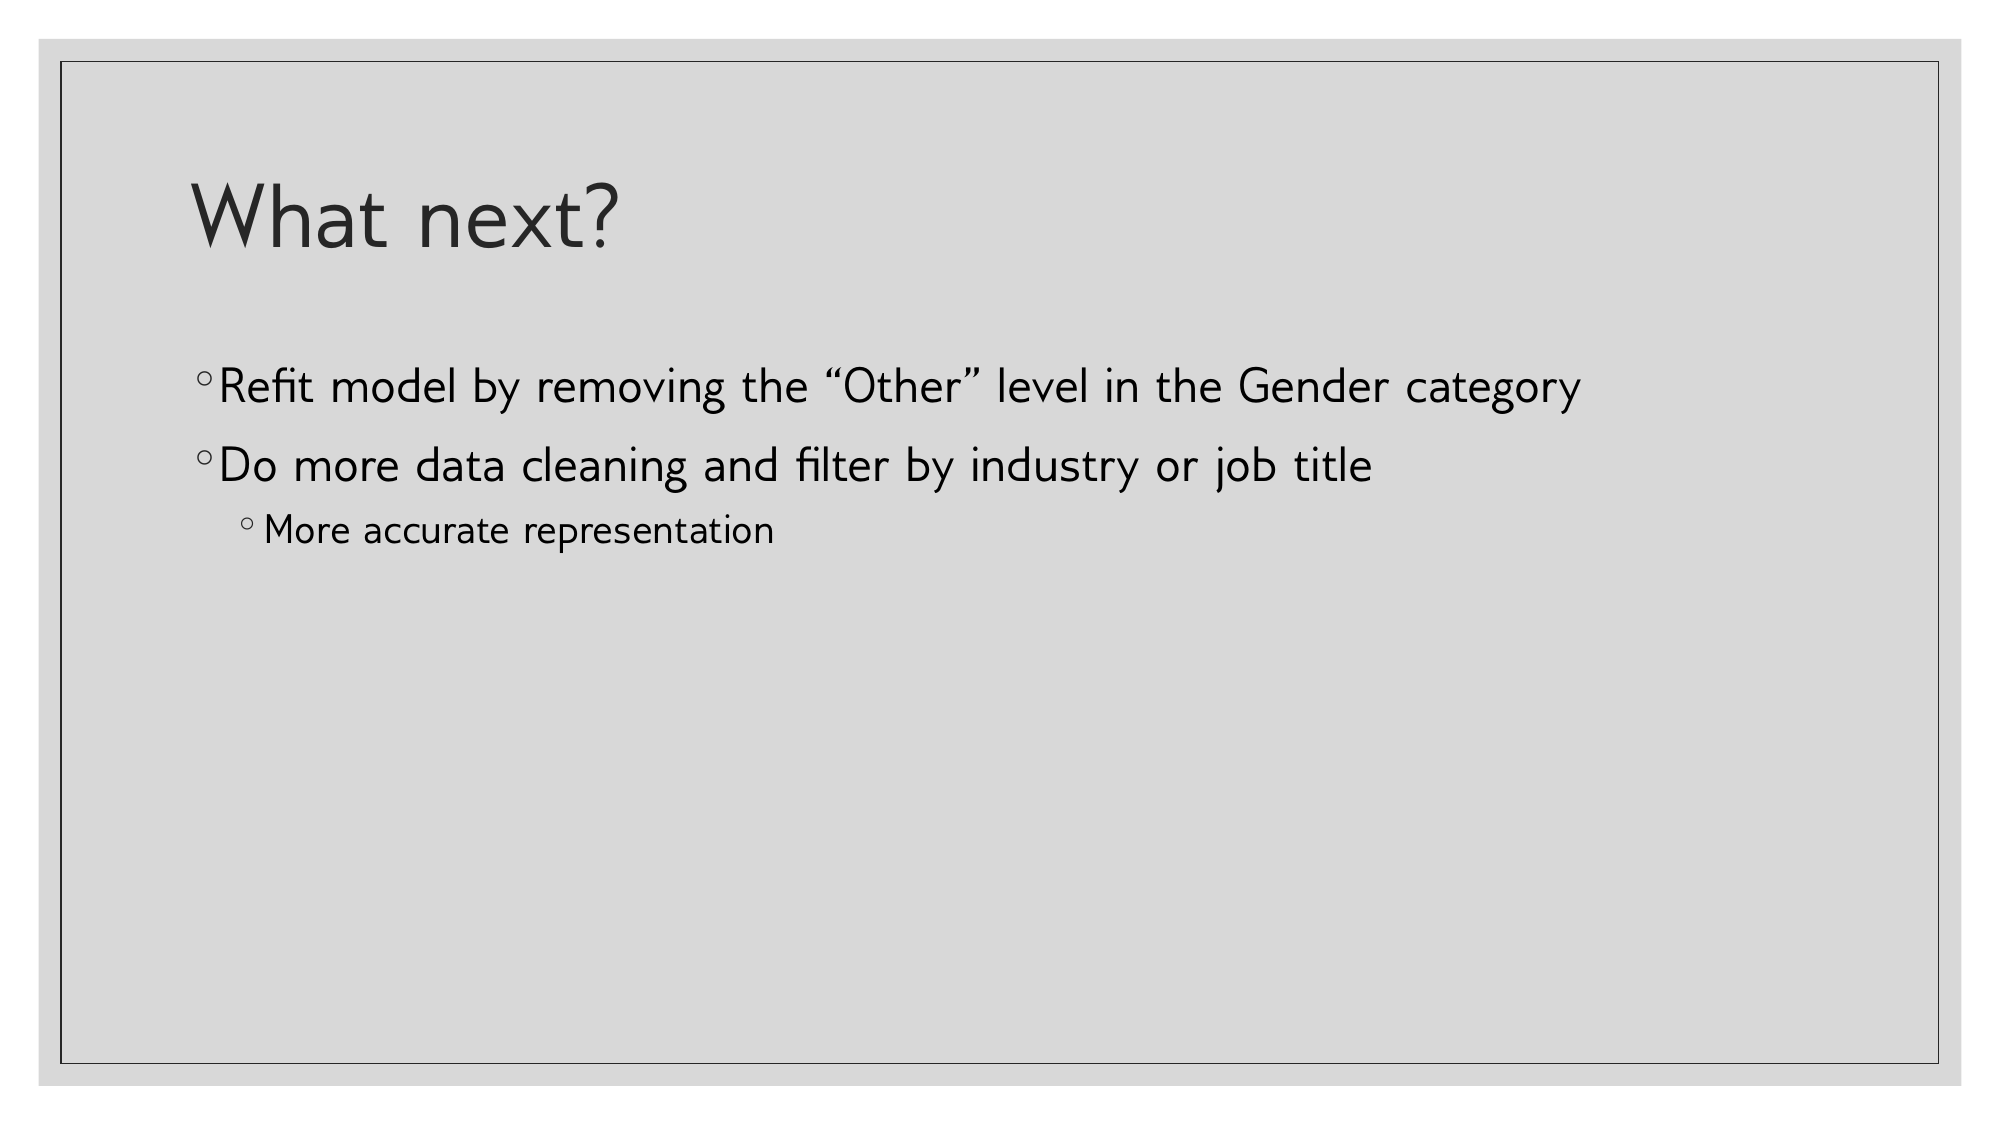

# What next?
Refit model by removing the “Other” level in the Gender category
Do more data cleaning and filter by industry or job title
More accurate representation